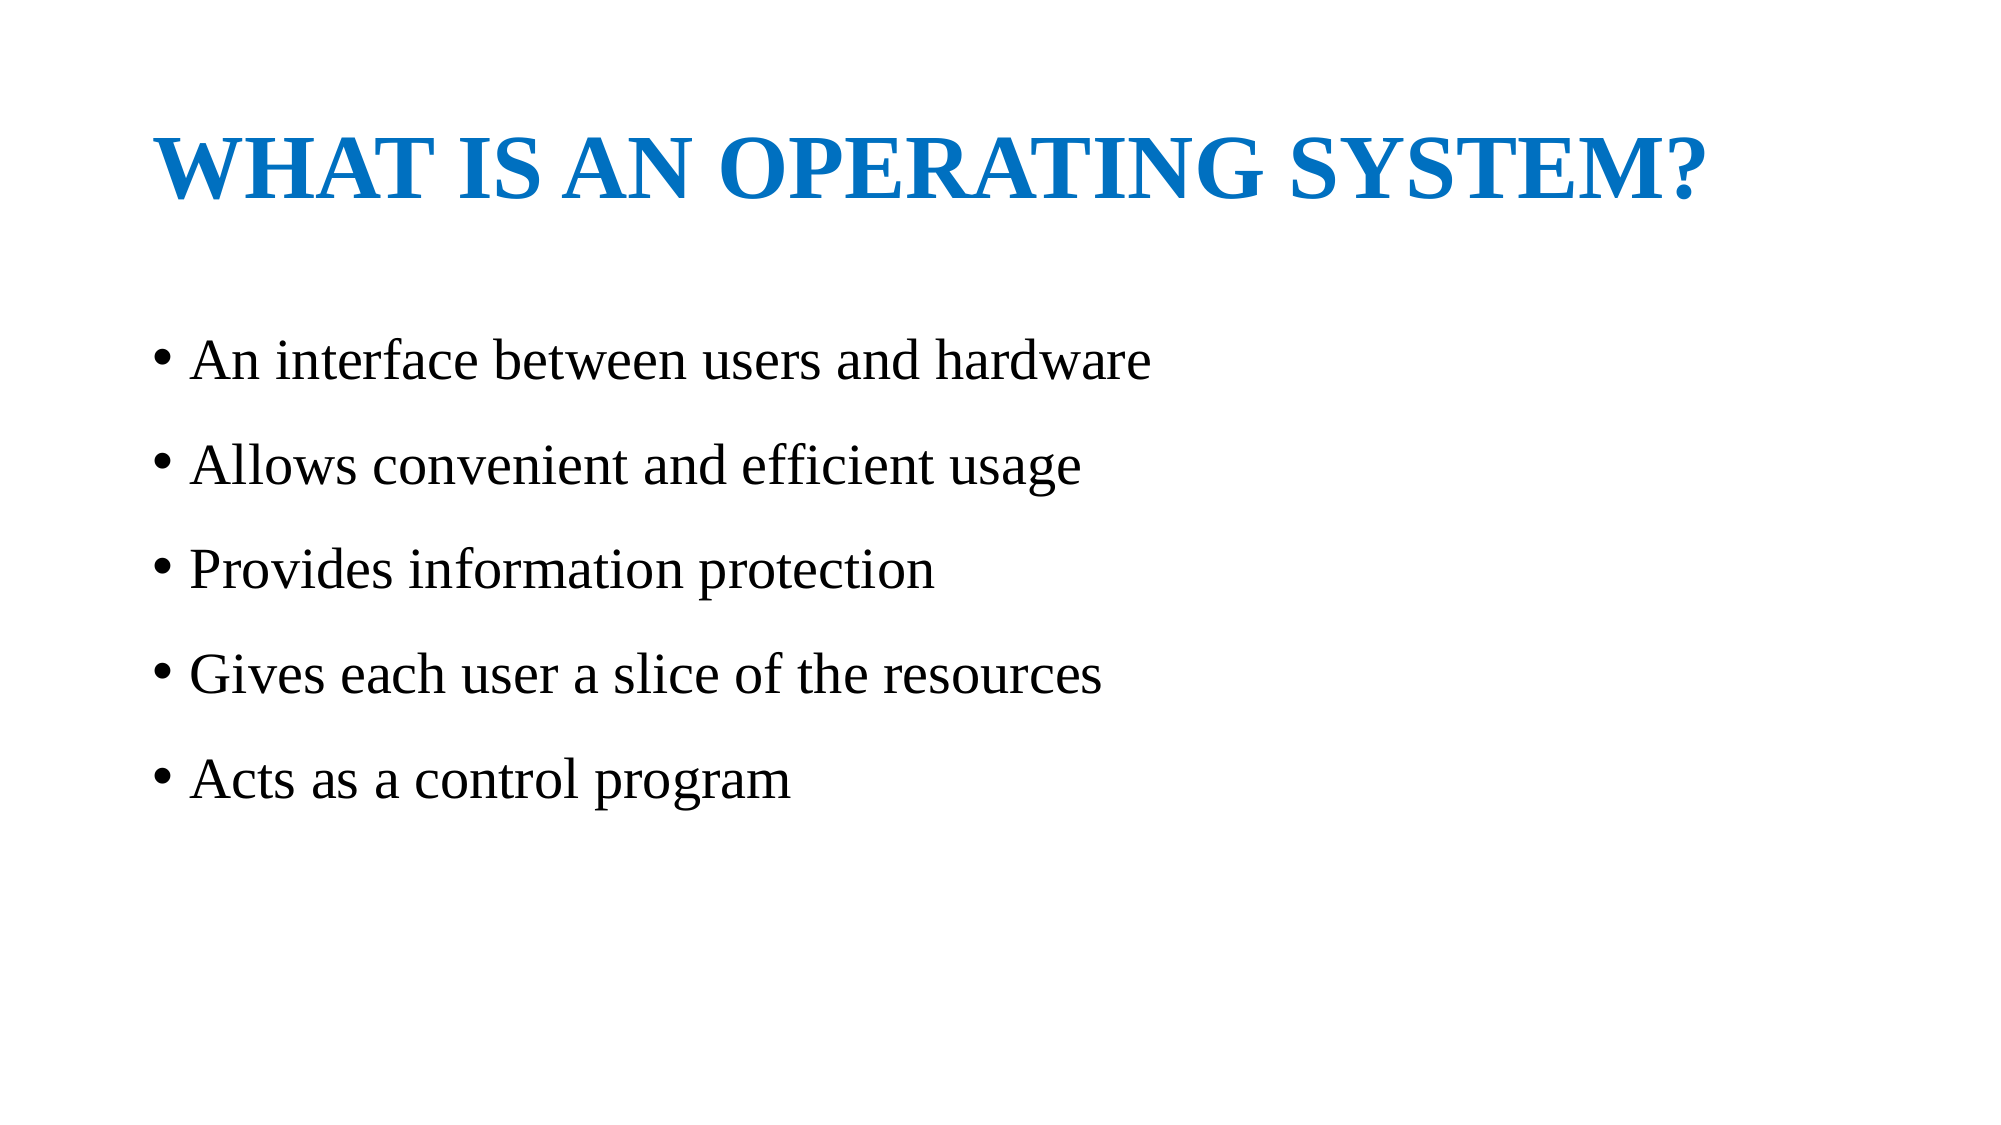

# WHAT IS AN OPERATING SYSTEM?
An interface between users and hardware
Allows convenient and efficient usage
Provides information protection
Gives each user a slice of the resources
Acts as a control program